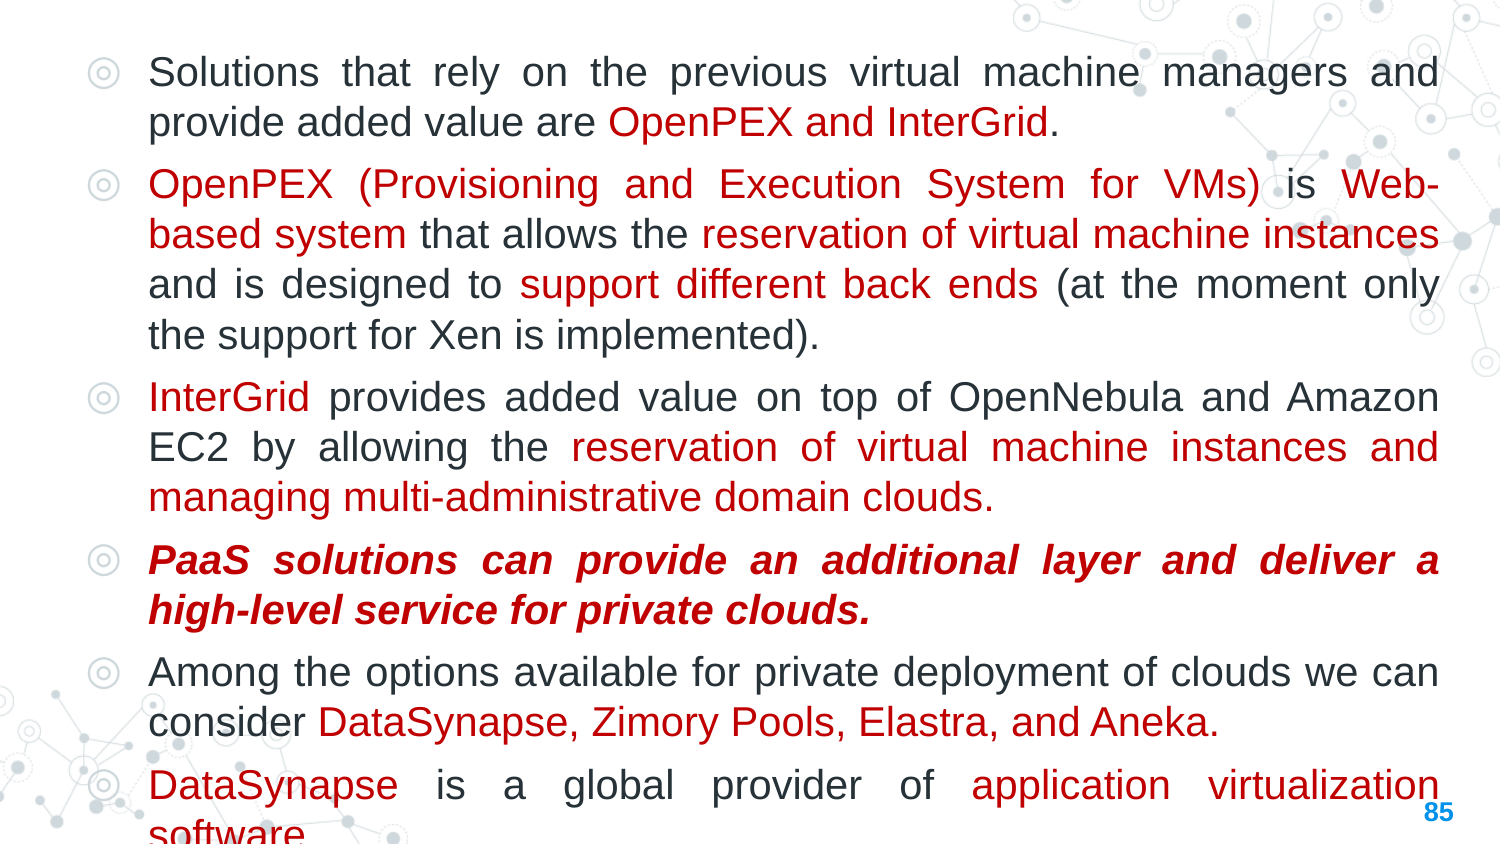

Solutions that rely on the previous virtual machine managers and provide added value are OpenPEX and InterGrid.
OpenPEX (Provisioning and Execution System for VMs) is Web-based system that allows the reservation of virtual machine instances and is designed to support different back ends (at the moment only the support for Xen is implemented).
InterGrid provides added value on top of OpenNebula and Amazon EC2 by allowing the reservation of virtual machine instances and managing multi-administrative domain clouds.
PaaS solutions can provide an additional layer and deliver a high-level service for private clouds.
Among the options available for private deployment of clouds we can consider DataSynapse, Zimory Pools, Elastra, and Aneka.
DataSynapse is a global provider of application virtualization software.
85